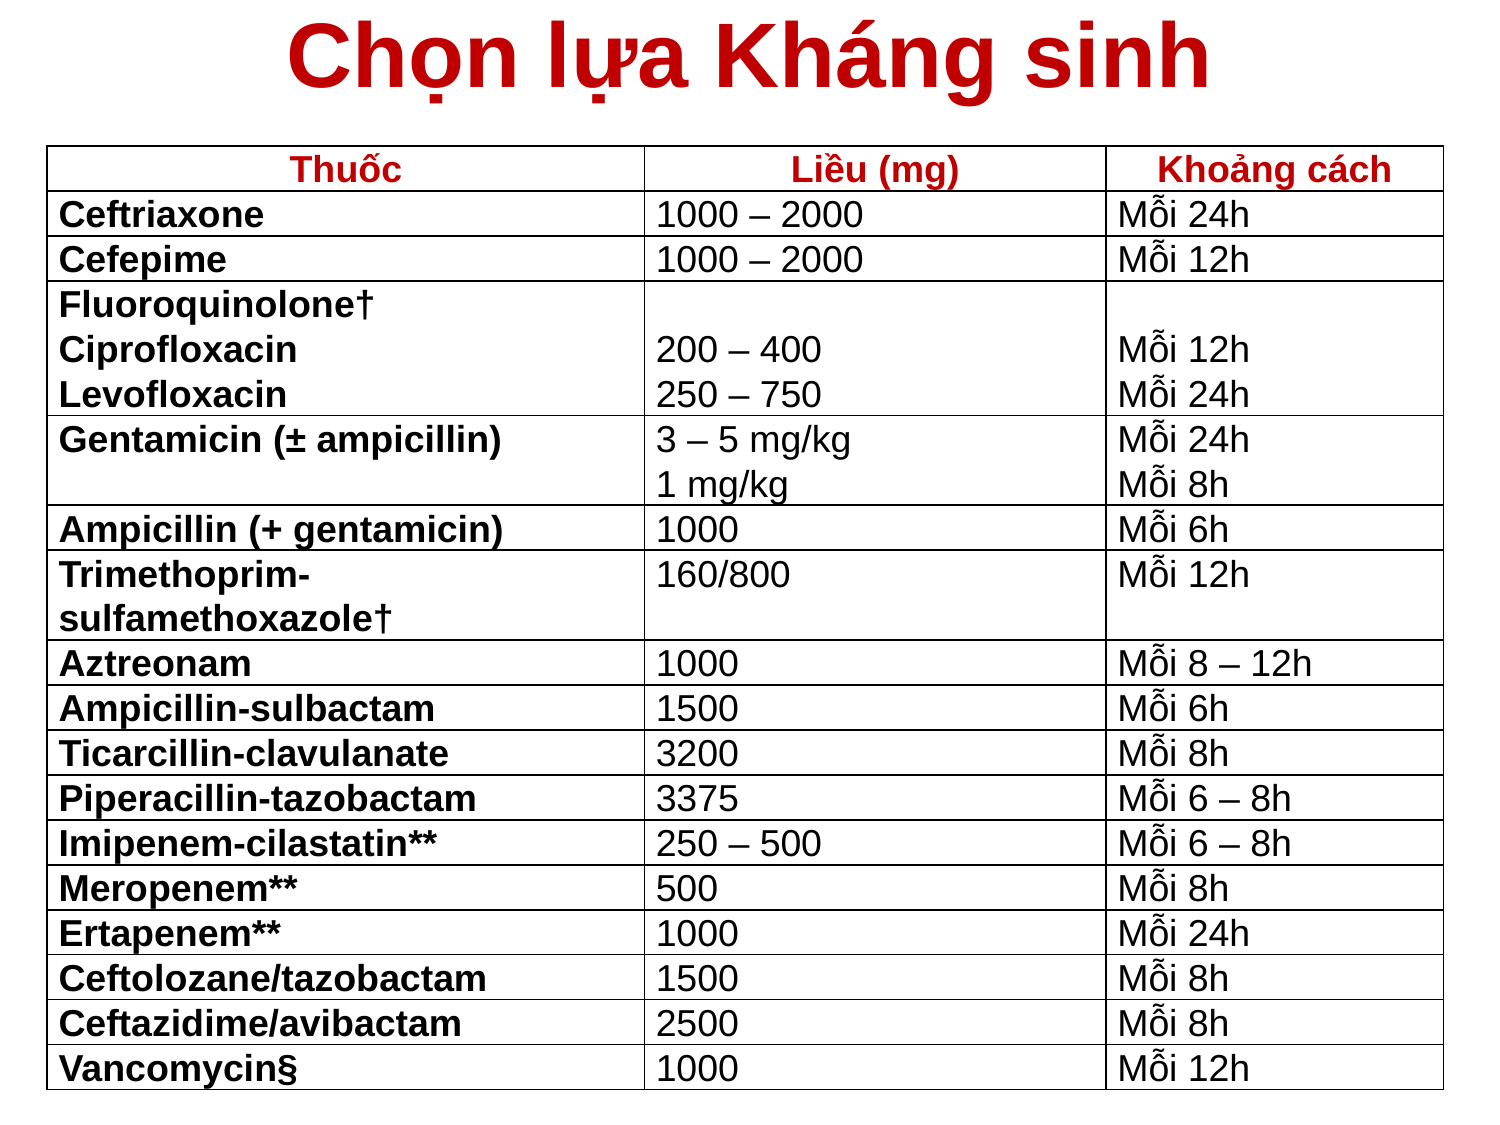

# Chọn lựa Kháng sinh
| Thuốc | Liều (mg) | Khoảng cách |
| --- | --- | --- |
| Ceftriaxone | 1000 – 2000 | Mỗi 24h |
| Cefepime | 1000 – 2000 | Mỗi 12h |
| Fluoroquinolone† Ciprofloxacin Levofloxacin | 200 – 400 250 – 750 | Mỗi 12h Mỗi 24h |
| Gentamicin (± ampicillin) | 3 – 5 mg/kg 1 mg/kg | Mỗi 24h Mỗi 8h |
| Ampicillin (+ gentamicin) | 1000 | Mỗi 6h |
| Trimethoprim-sulfamethoxazole† | 160/800 | Mỗi 12h |
| Aztreonam | 1000 | Mỗi 8 – 12h |
| Ampicillin-sulbactam | 1500 | Mỗi 6h |
| Ticarcillin-clavulanate | 3200 | Mỗi 8h |
| Piperacillin-tazobactam | 3375 | Mỗi 6 – 8h |
| Imipenem-cilastatin\*\* | 250 – 500 | Mỗi 6 – 8h |
| Meropenem\*\* | 500 | Mỗi 8h |
| Ertapenem\*\* | 1000 | Mỗi 24h |
| Ceftolozane/tazobactam | 1500 | Mỗi 8h |
| Ceftazidime/avibactam | 2500 | Mỗi 8h |
| Vancomycin§ | 1000 | Mỗi 12h |